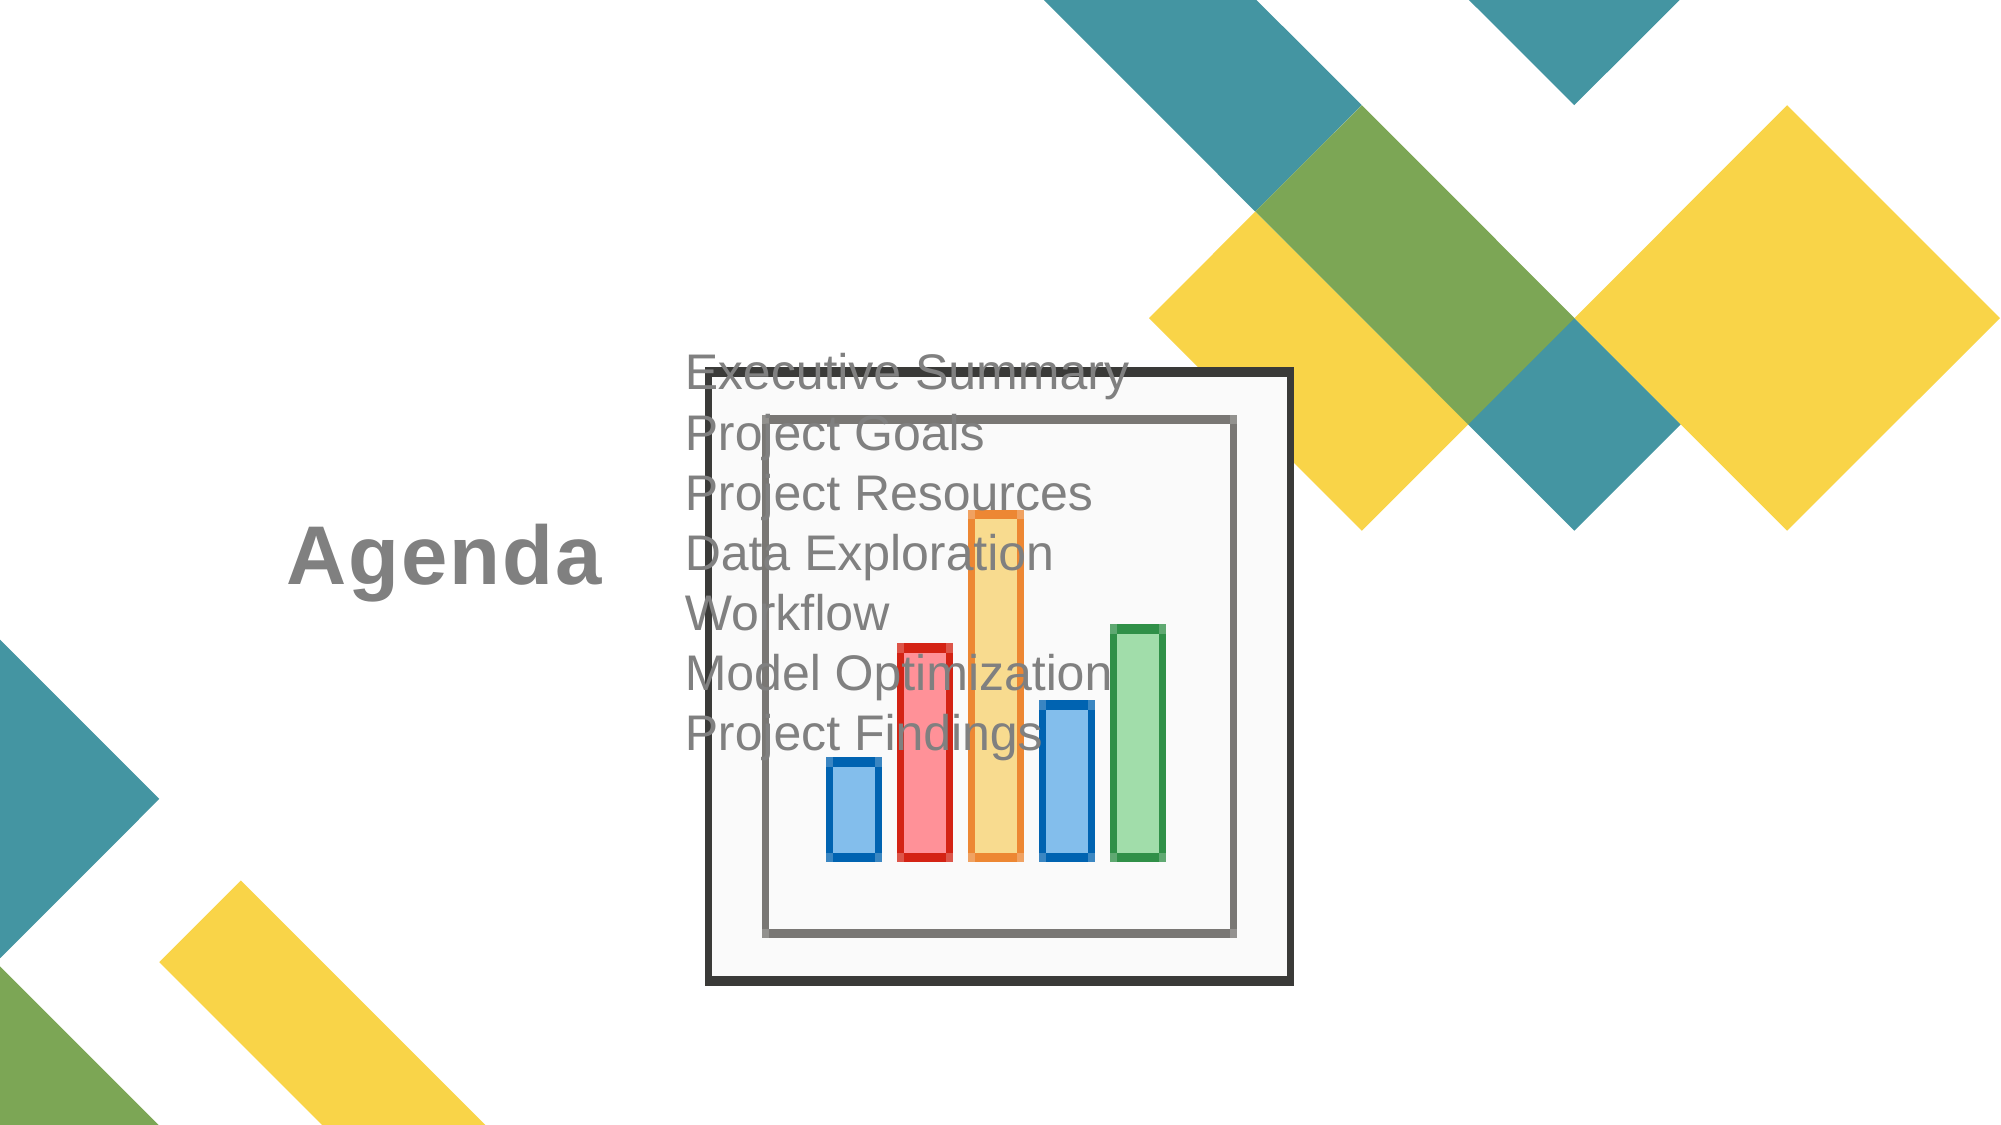

Executive Summary
Project Goals
Project Resources
Data Exploration
Workflow
Model Optimization
Project Findings

# Agenda